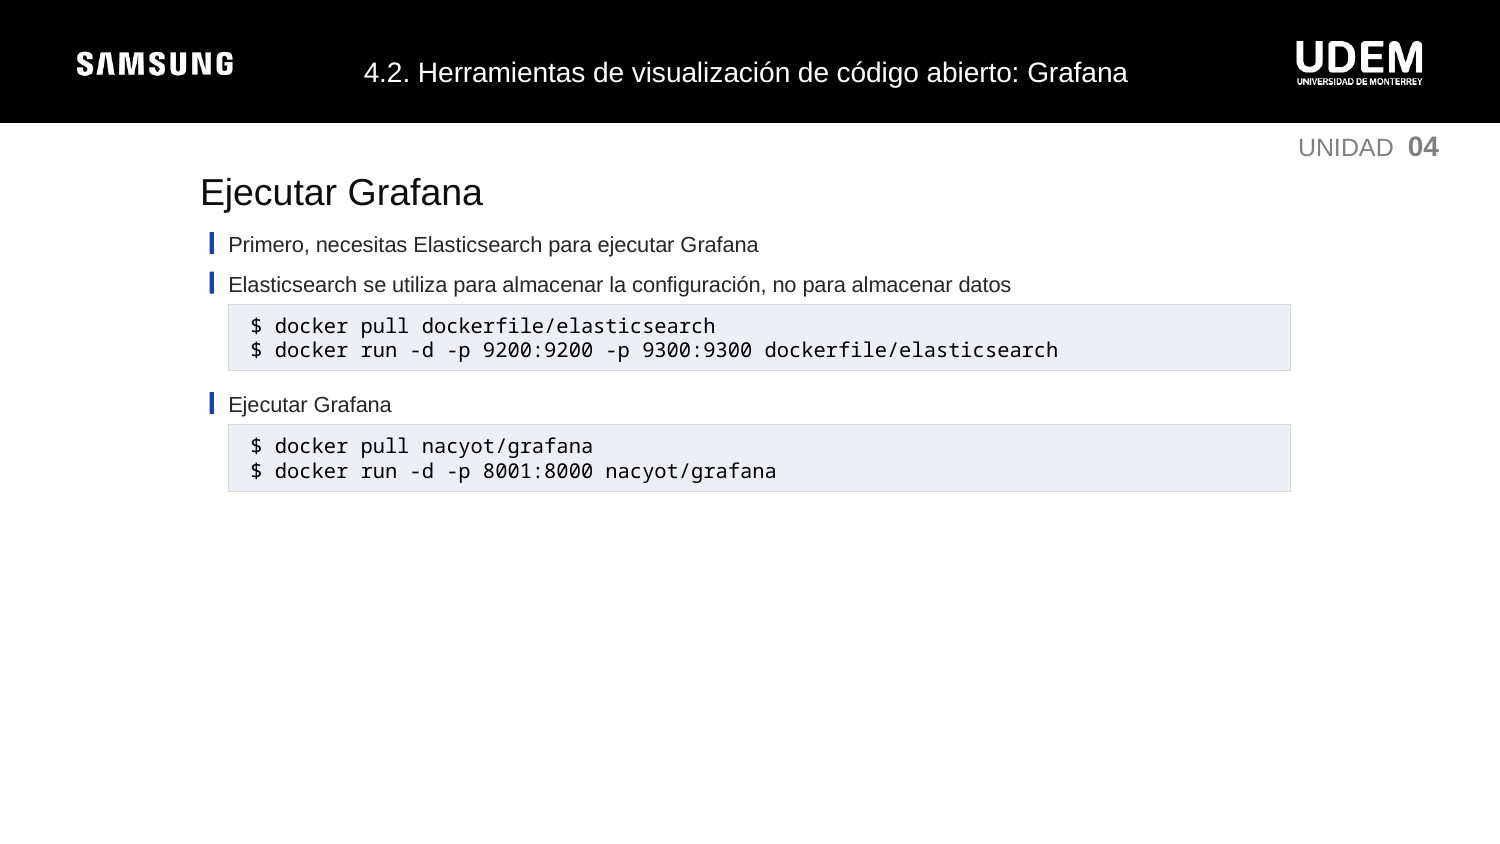

4.2. Herramientas de visualización de código abierto: Grafana
UNIDAD  04
Ejecutar Grafana
Primero, necesitas Elasticsearch para ejecutar Grafana

Elasticsearch se utiliza para almacenar la configuración, no para almacenar datos

$ docker pull dockerfile/elasticsearch
$ docker run -d -p 9200:9200 -p 9300:9300 dockerfile/elasticsearch
Ejecutar Grafana

$ docker pull nacyot/grafana
$ docker run -d -p 8001:8000 nacyot/grafana